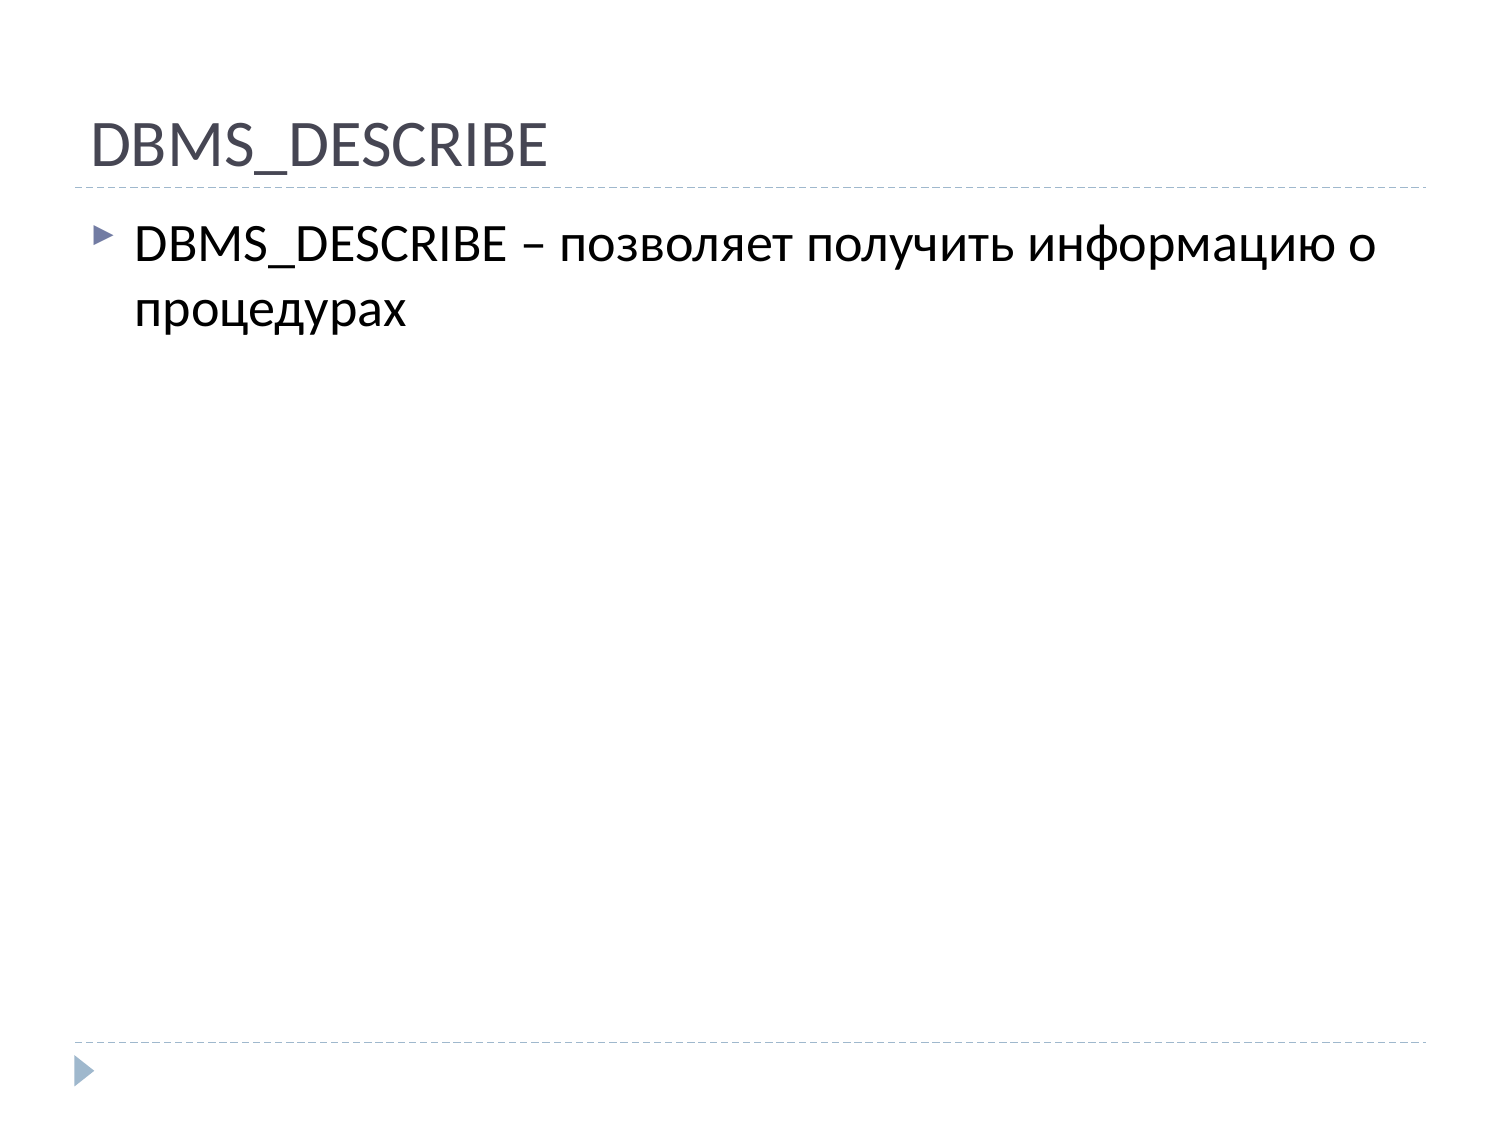

# DBMS_DESCRIBE
DBMS_DESCRIBE – позволяет получить информацию о процедурах